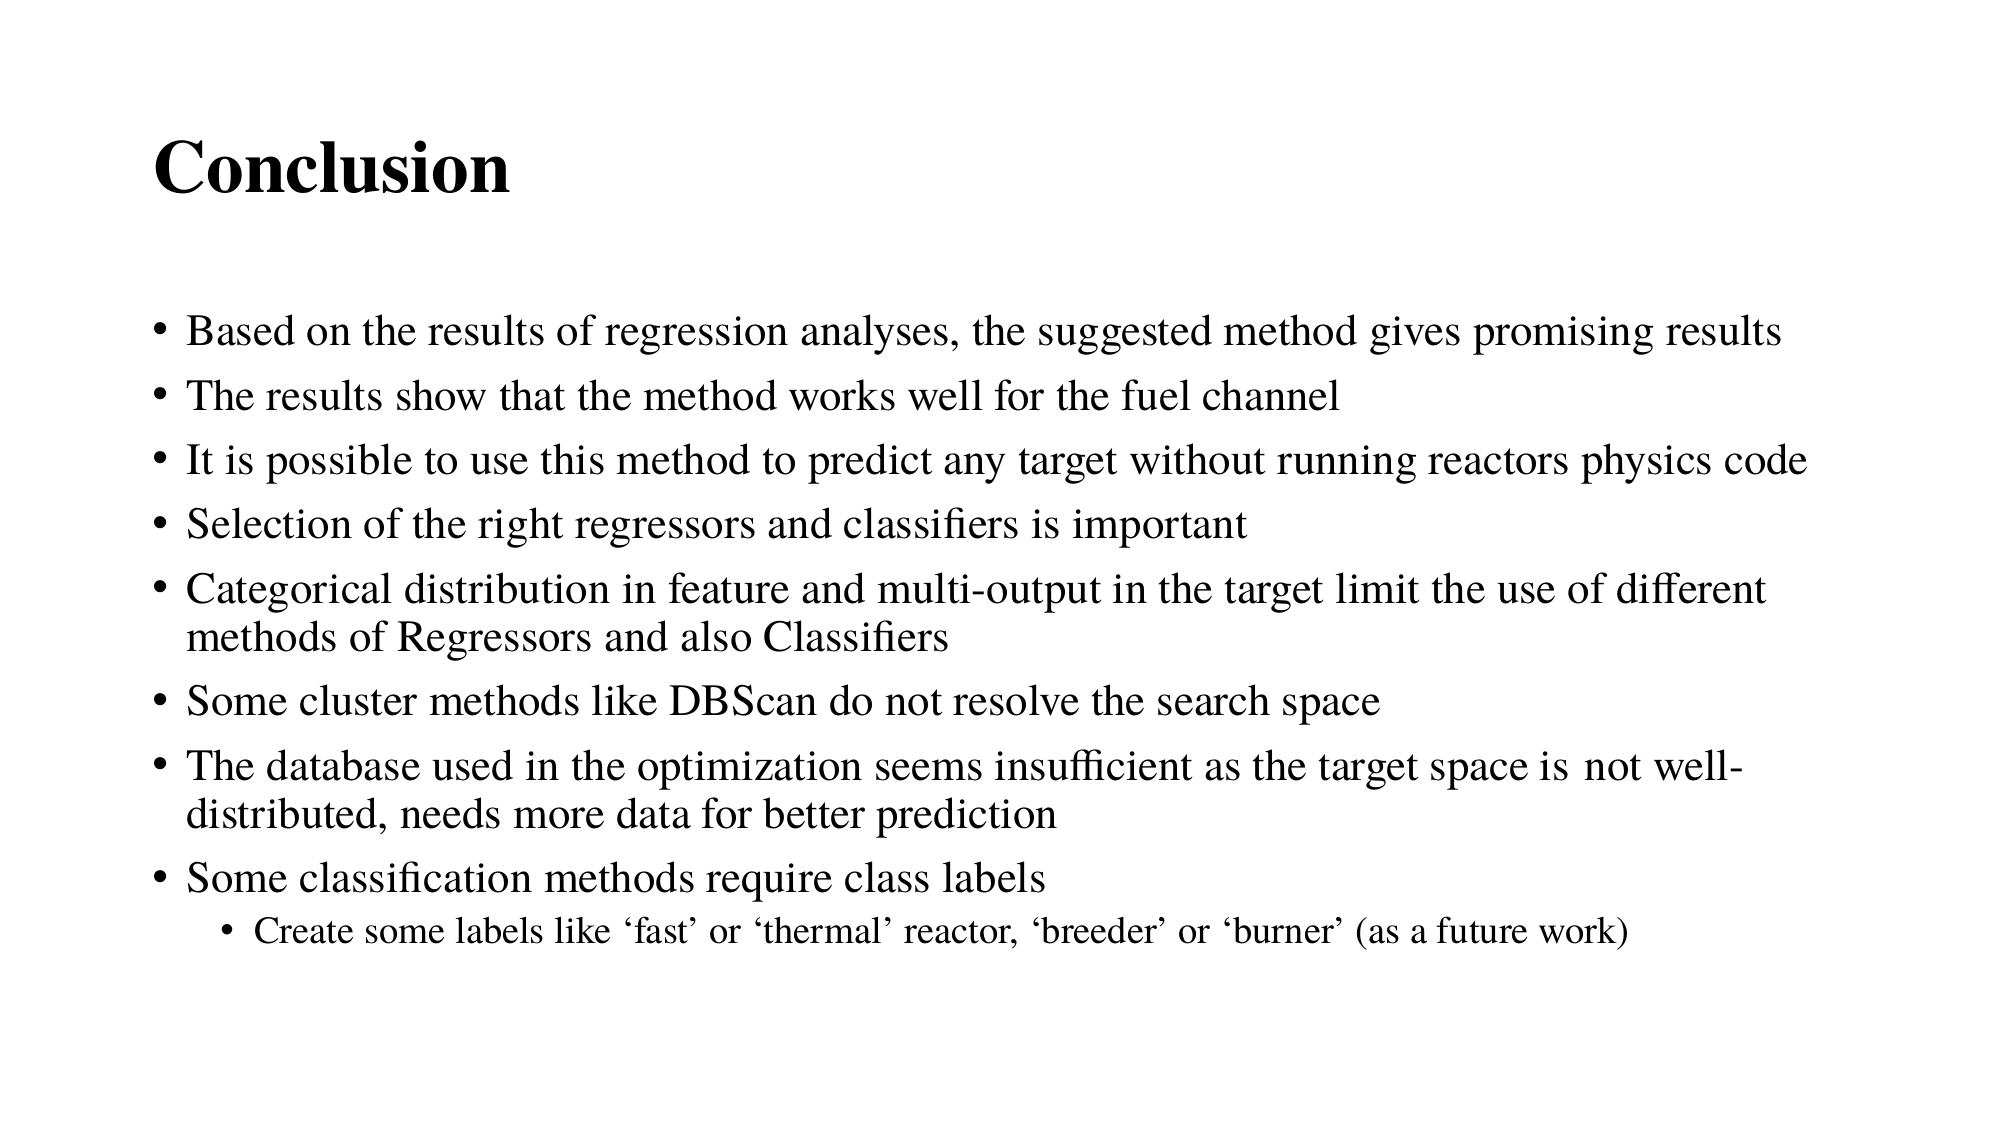

# Conclusion
Based on the results of regression analyses, the suggested method gives promising results
The results show that the method works well for the fuel channel
It is possible to use this method to predict any target without running reactors physics code
Selection of the right regressors and classifiers is important
Categorical distribution in feature and multi-output in the target limit the use of different methods of Regressors and also Classifiers
Some cluster methods like DBScan do not resolve the search space
The database used in the optimization seems insufficient as the target space is not well-distributed, needs more data for better prediction
Some classification methods require class labels
Create some labels like ‘fast’ or ‘thermal’ reactor, ‘breeder’ or ‘burner’ (as a future work)